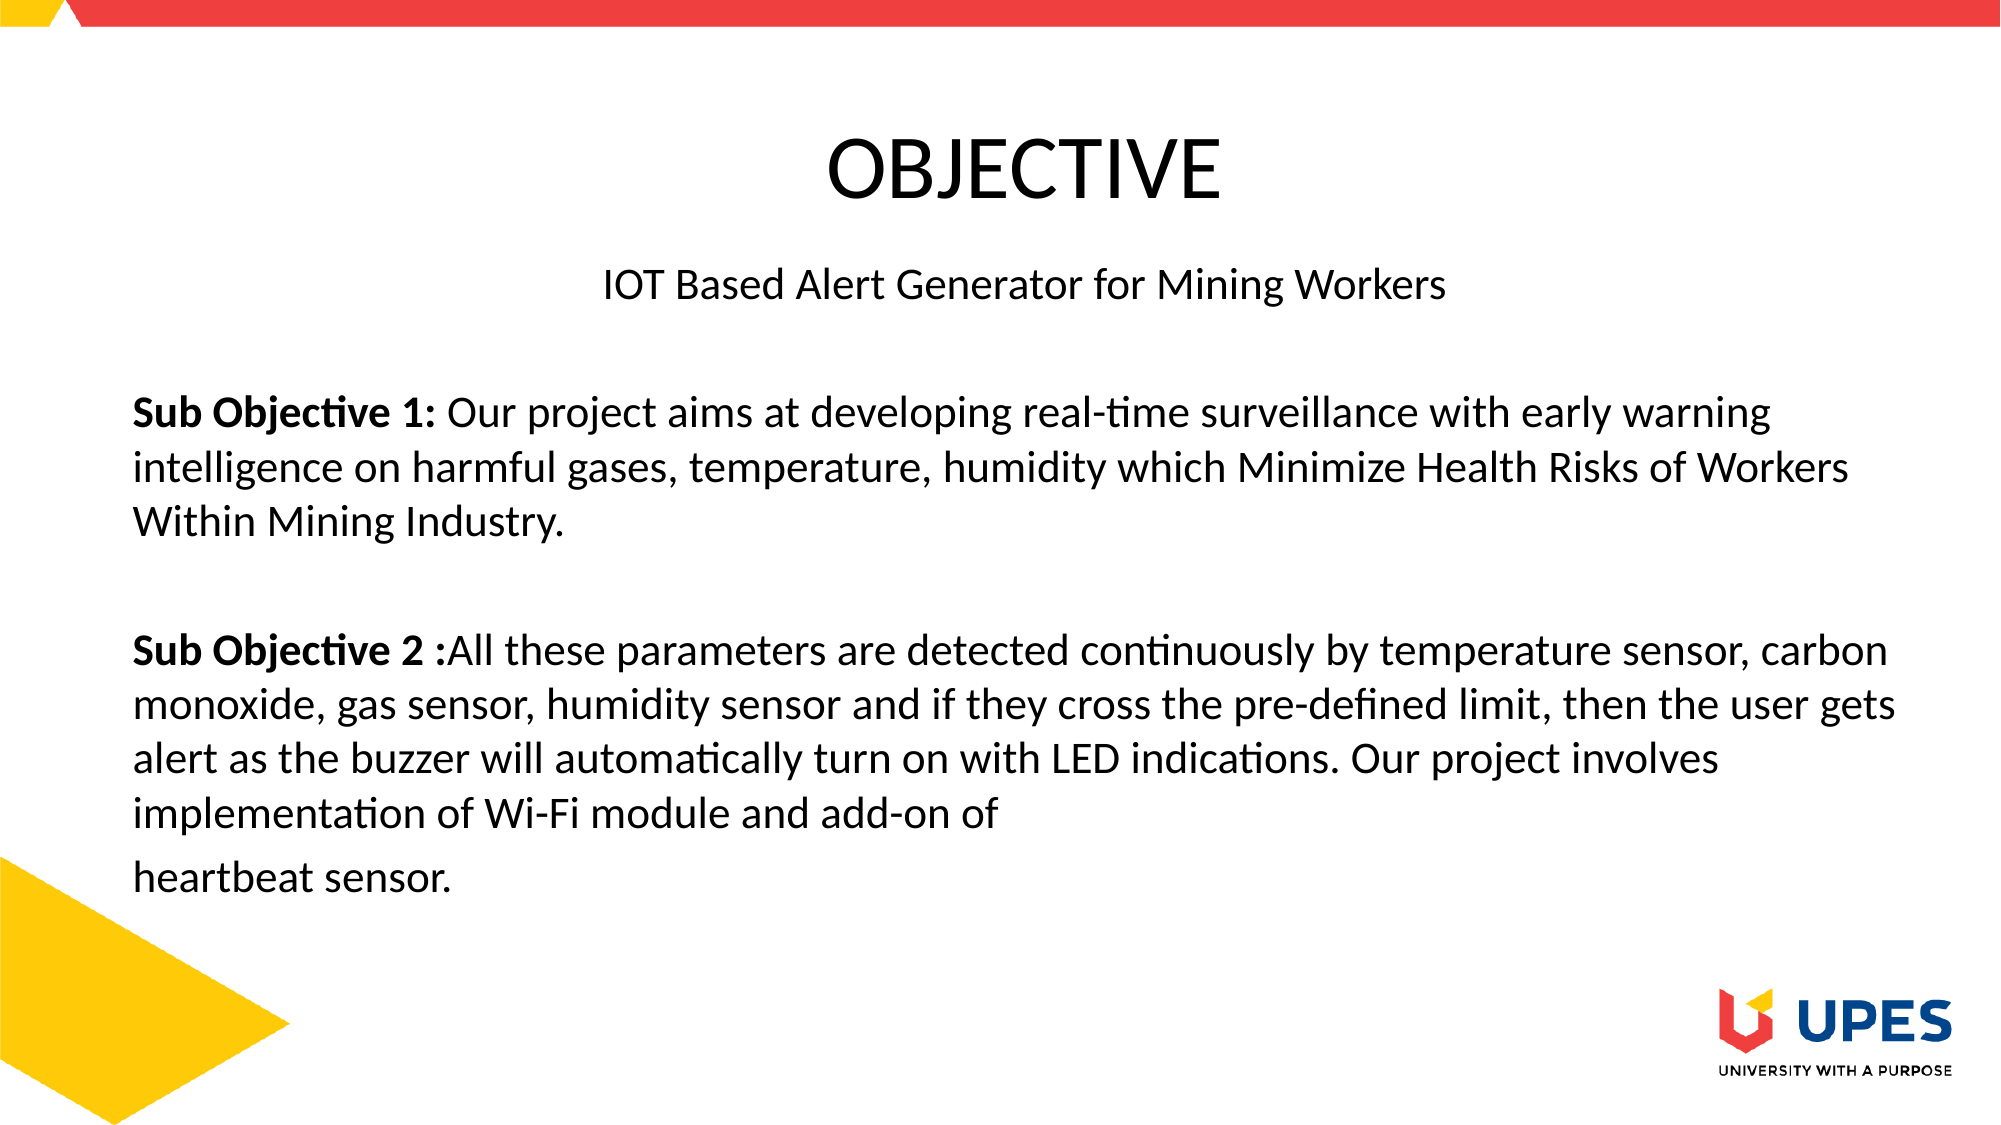

# OBJECTIVE

IOT Based Alert Generator for Mining Workers

Sub Objective 1: Our project aims at developing real-time surveillance with early warning intelligence on harmful gases, temperature, humidity which Minimize Health Risks of Workers Within Mining Industry.

Sub Objective 2 :All these parameters are detected continuously by temperature sensor, carbon monoxide, gas sensor, humidity sensor and if they cross the pre-defined limit, then the user gets alert as the buzzer will automatically turn on with LED indications. Our project involves implementation of Wi-Fi module and add-on of
heartbeat sensor.